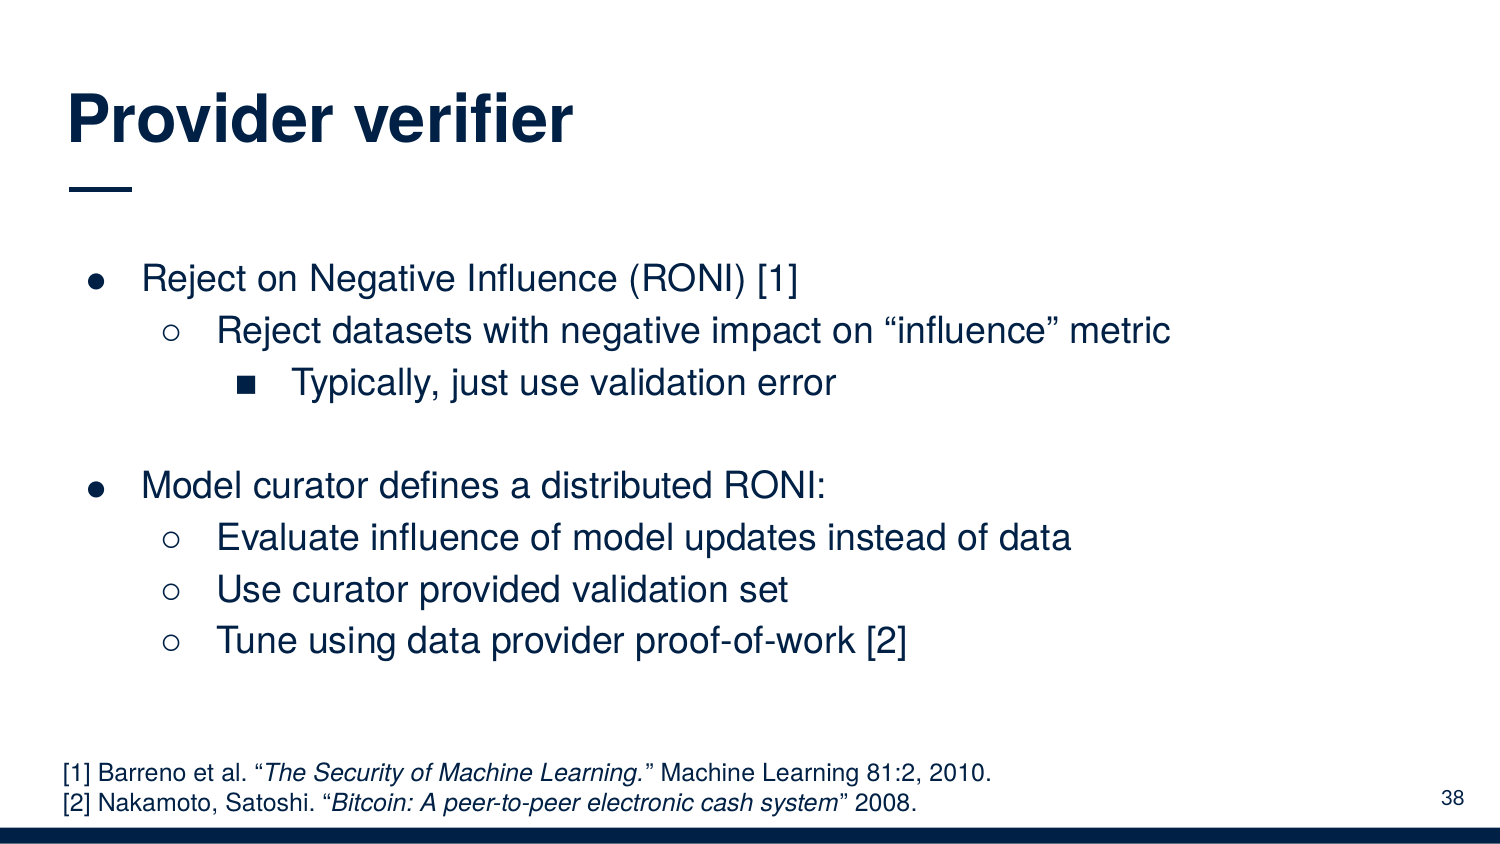

# Provider verifier
Reject on Negative Influence (RONI) [1]
Reject datasets with negative impact on “influence” metric
Typically, just use validation error
Model curator defines a distributed RONI:
Evaluate influence of model updates instead of data
Use curator provided validation set
Tune using data provider proof-of-work [2]

[1] Barreno et al. “The Security of Machine Learning.” Machine Learning 81:2, 2010.
[2] Nakamoto, Satoshi. “Bitcoin: A peer-to-peer electronic cash system” 2008.

38